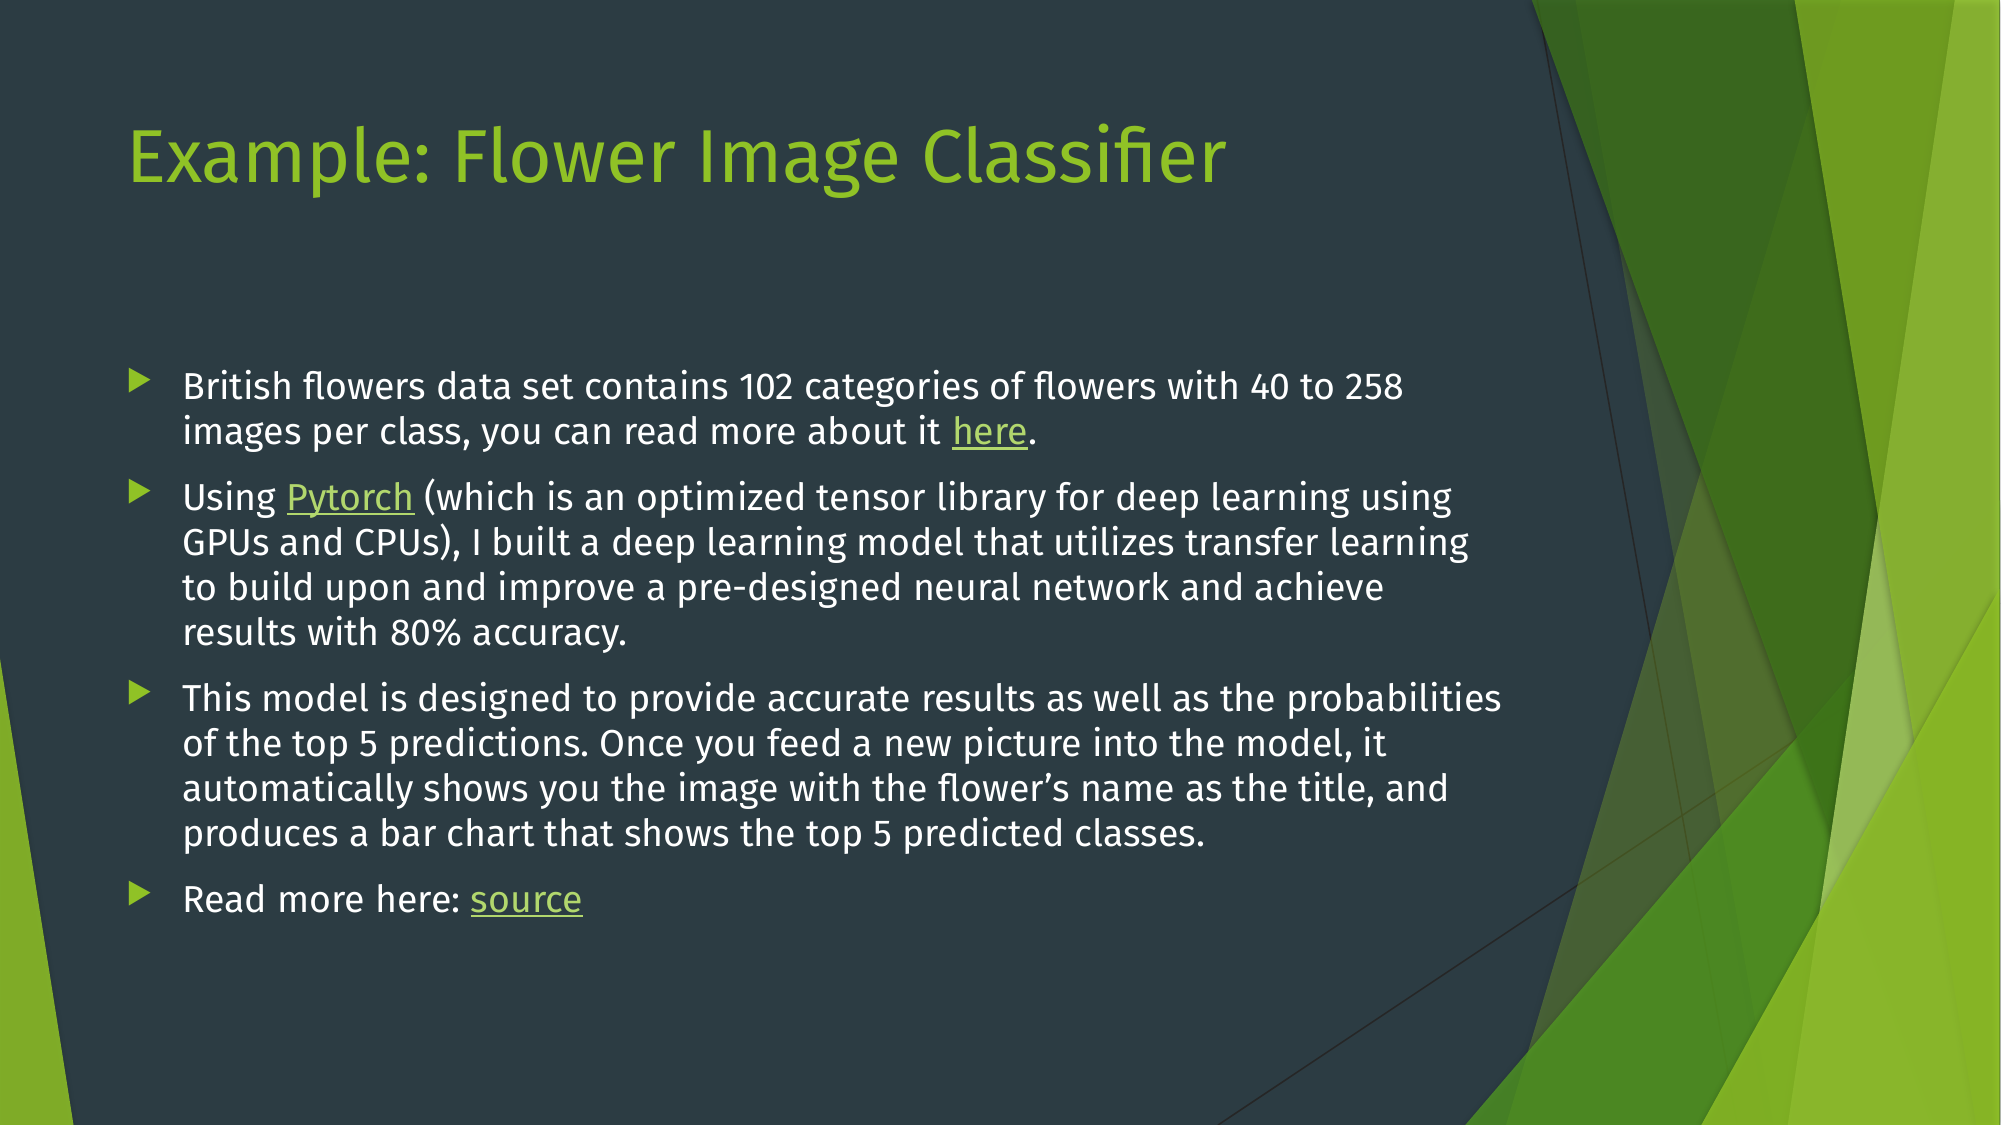

# Example: Flower Image Classifier
British flowers data set contains 102 categories of flowers with 40 to 258 images per class, you can read more about it here.
Using Pytorch (which is an optimized tensor library for deep learning using GPUs and CPUs), I built a deep learning model that utilizes transfer learning to build upon and improve a pre-designed neural network and achieve results with 80% accuracy.
This model is designed to provide accurate results as well as the probabilities of the top 5 predictions. Once you feed a new picture into the model, it automatically shows you the image with the flower’s name as the title, and produces a bar chart that shows the top 5 predicted classes.
Read more here: source